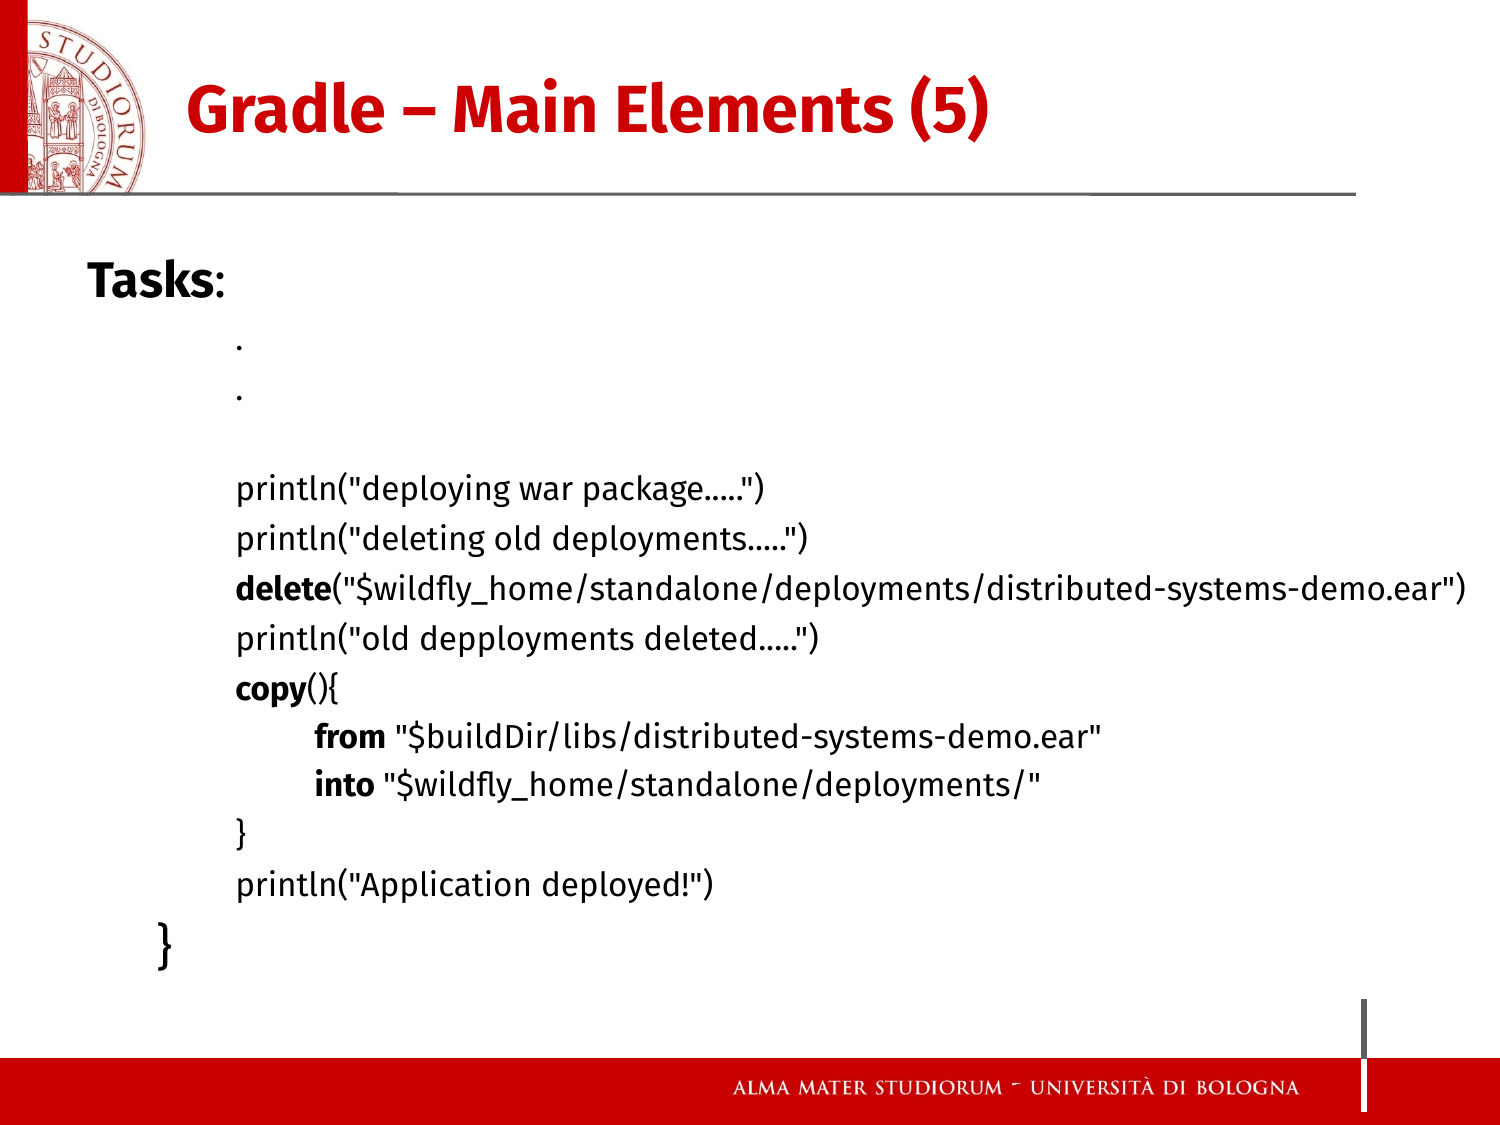

# Gradle – Main Elements (5)
Tasks:
.
.

println("deploying war package.....")
println("deleting old deployments.....")
delete("$wildfly_home/standalone/deployments/distributed-systems-demo.ear")
println("old depployments deleted.....")
copy(){
from "$buildDir/libs/distributed-systems-demo.ear"
into "$wildfly_home/standalone/deployments/"
}
println("Application deployed!")
}